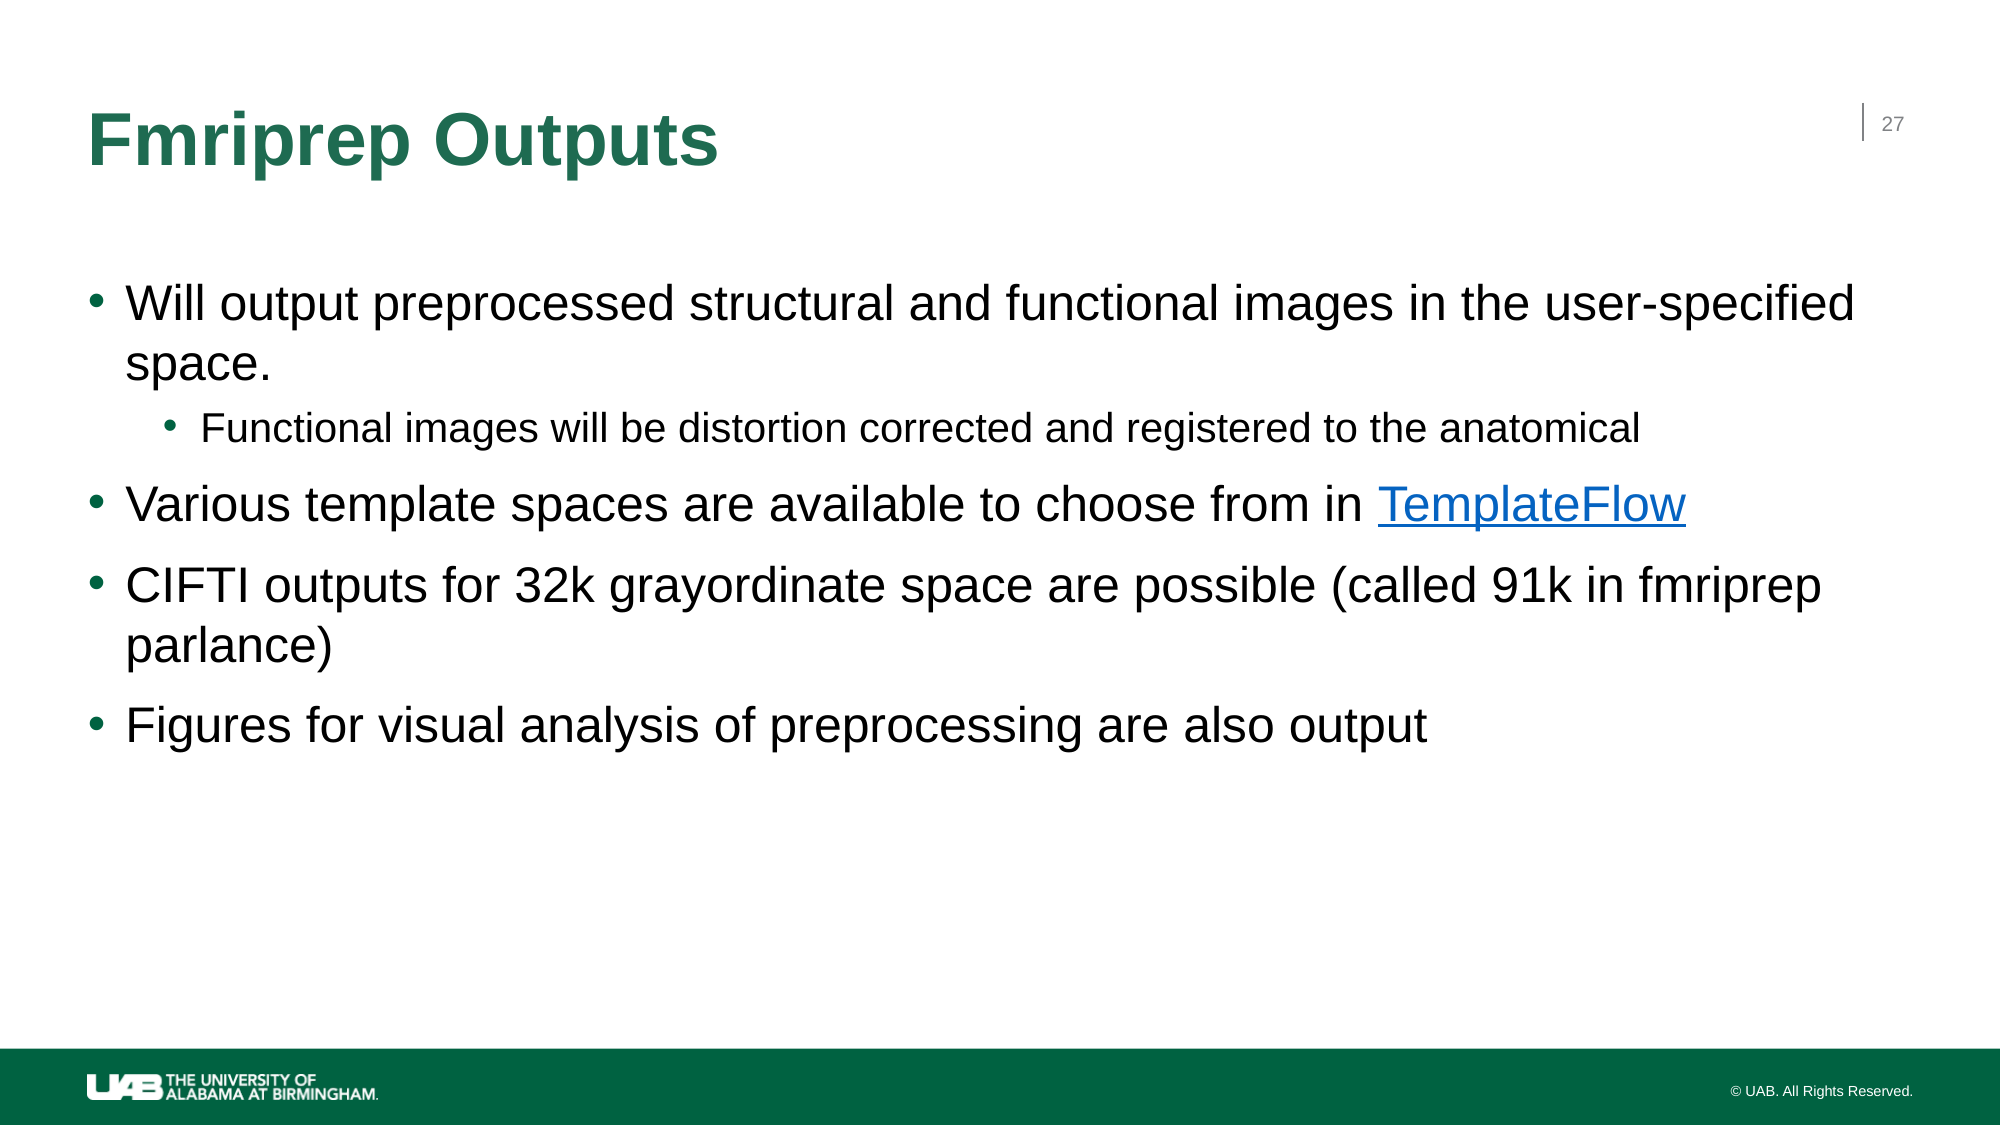

# Fmriprep Outputs
27
Will output preprocessed structural and functional images in the user-specified space.
Functional images will be distortion corrected and registered to the anatomical
Various template spaces are available to choose from in TemplateFlow
CIFTI outputs for 32k grayordinate space are possible (called 91k in fmriprep parlance)
Figures for visual analysis of preprocessing are also output